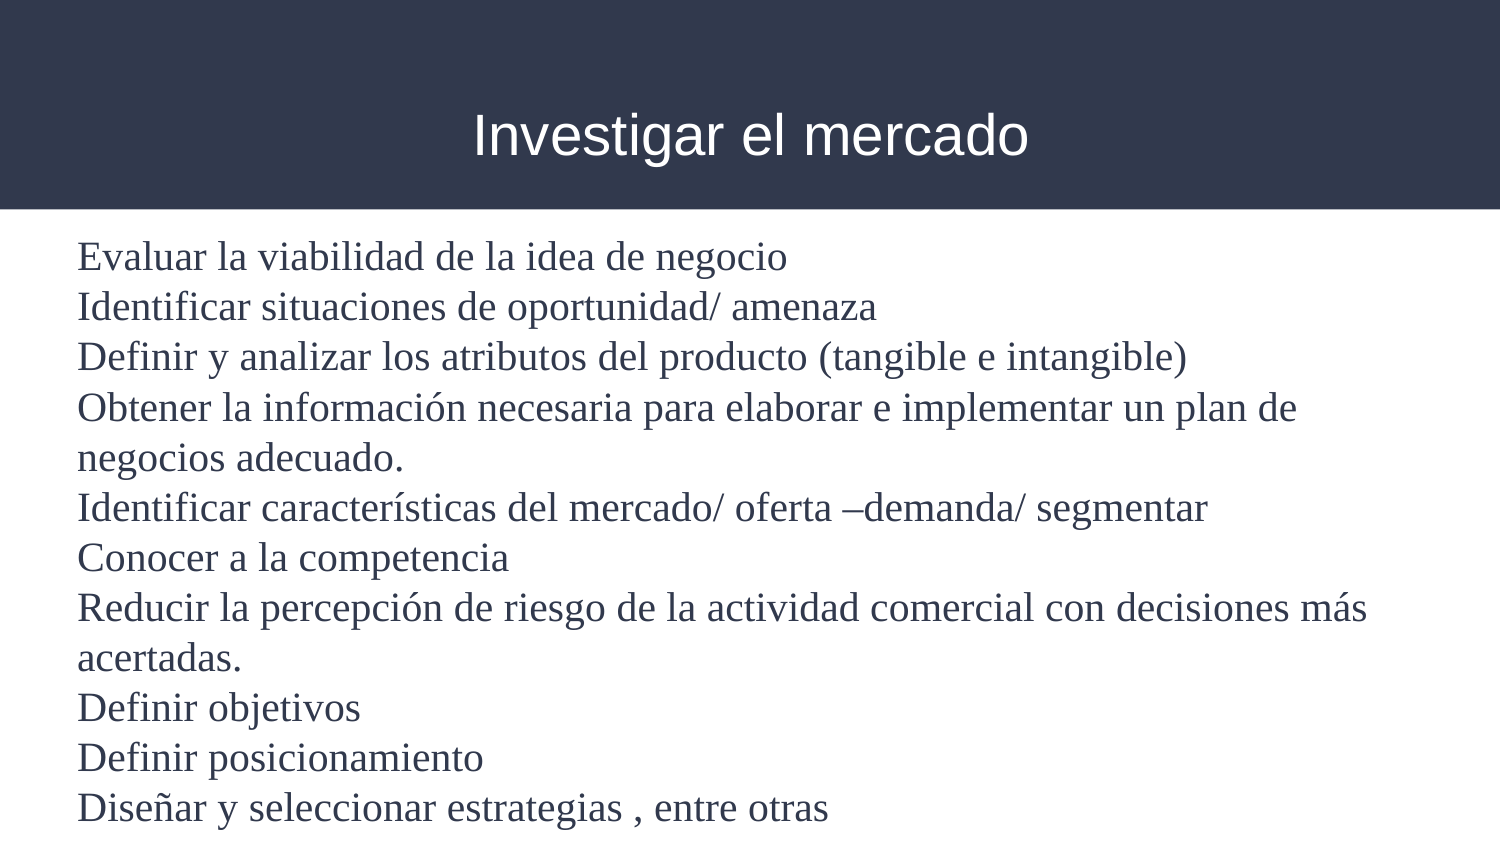

# Investigar el mercado
Evaluar la viabilidad de la idea de negocio
Identificar situaciones de oportunidad/ amenaza
Definir y analizar los atributos del producto (tangible e intangible)
Obtener la información necesaria para elaborar e implementar un plan de negocios adecuado.
Identificar características del mercado/ oferta –demanda/ segmentar
Conocer a la competencia
Reducir la percepción de riesgo de la actividad comercial con decisiones más acertadas.
Definir objetivos
Definir posicionamiento
Diseñar y seleccionar estrategias , entre otras